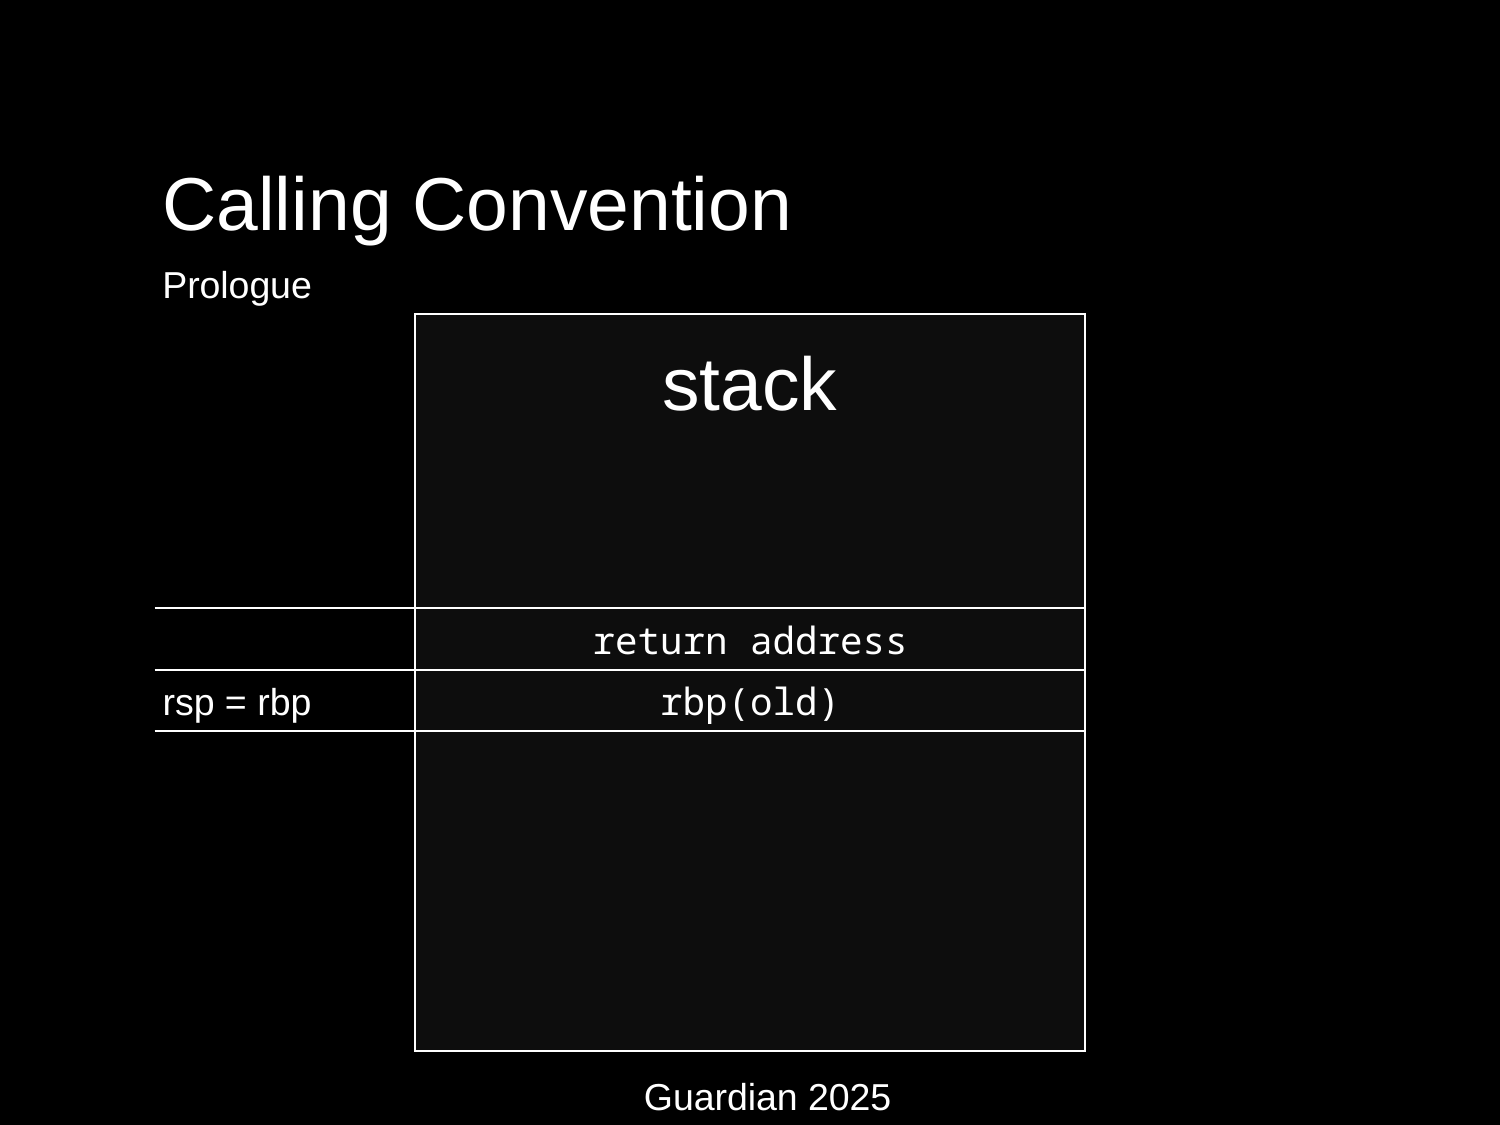

Calling Convention
Prologue

stack
return address
rsp = rbp
rbp(old)